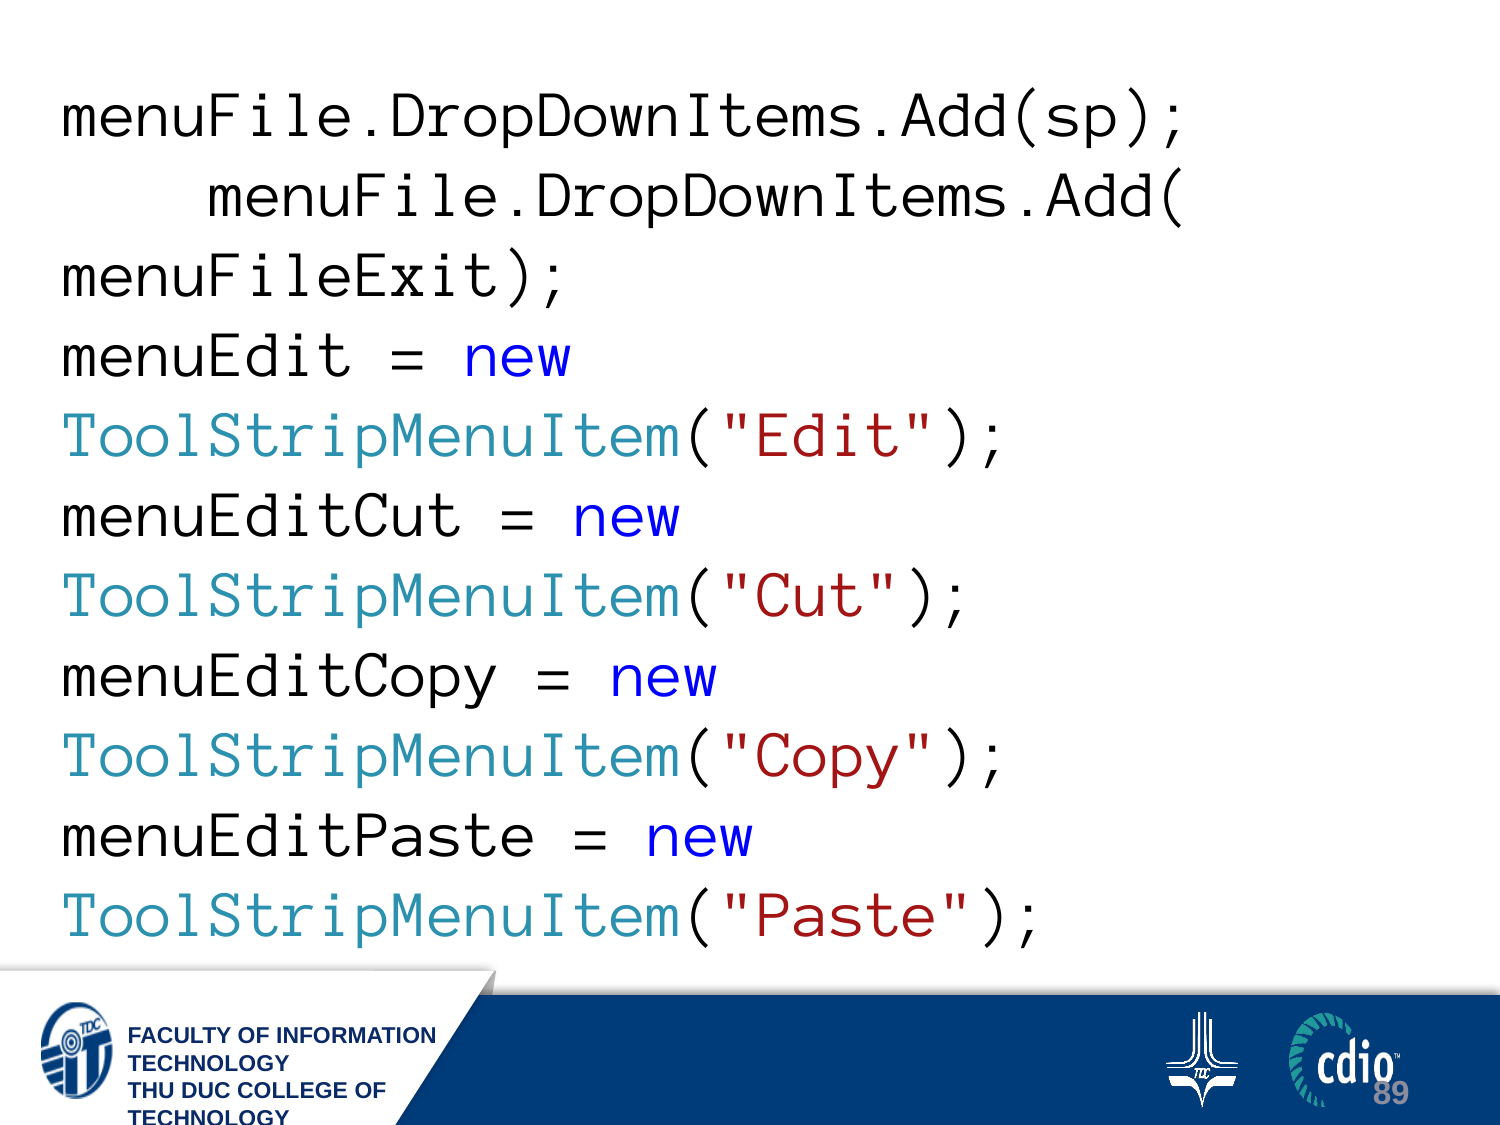

menuFile.DropDownItems.Add(sp);           menuFile.DropDownItems.Add(
menuFileExit);
menuEdit = new ToolStripMenuItem("Edit");
menuEditCut = new ToolStripMenuItem("Cut");
menuEditCopy = new ToolStripMenuItem("Copy");
menuEditPaste = new ToolStripMenuItem("Paste");
89